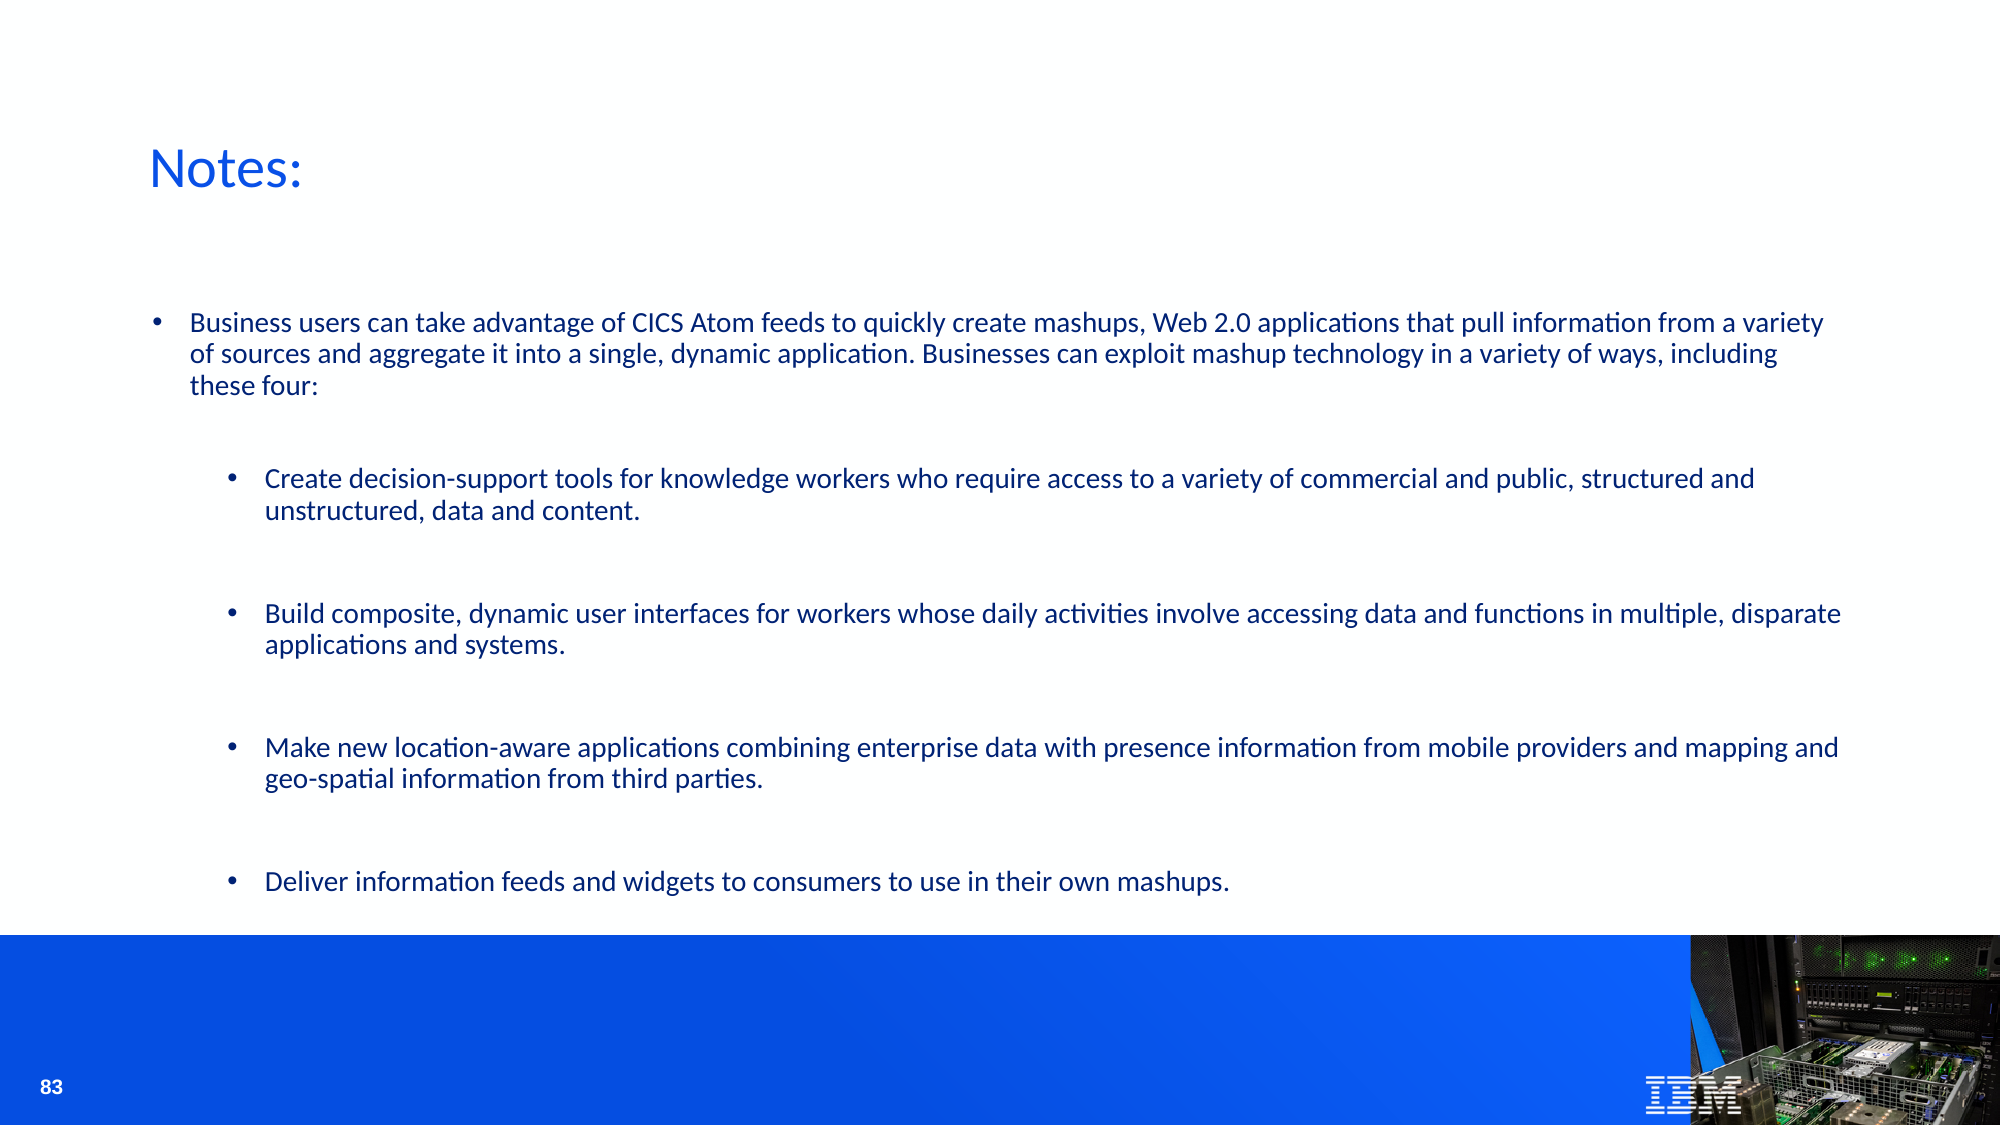

# Notes:
Business users can take advantage of CICS Atom feeds to quickly create mashups, Web 2.0 applications that pull information from a variety of sources and aggregate it into a single, dynamic application. Businesses can exploit mashup technology in a variety of ways, including these four:

Create decision-support tools for knowledge workers who require access to a variety of commercial and public, structured and unstructured, data and content.

Build composite, dynamic user interfaces for workers whose daily activities involve accessing data and functions in multiple, disparate applications and systems.

Make new location-aware applications combining enterprise data with presence information from mobile providers and mapping and geo-spatial information from third parties.

Deliver information feeds and widgets to consumers to use in their own mashups.
83